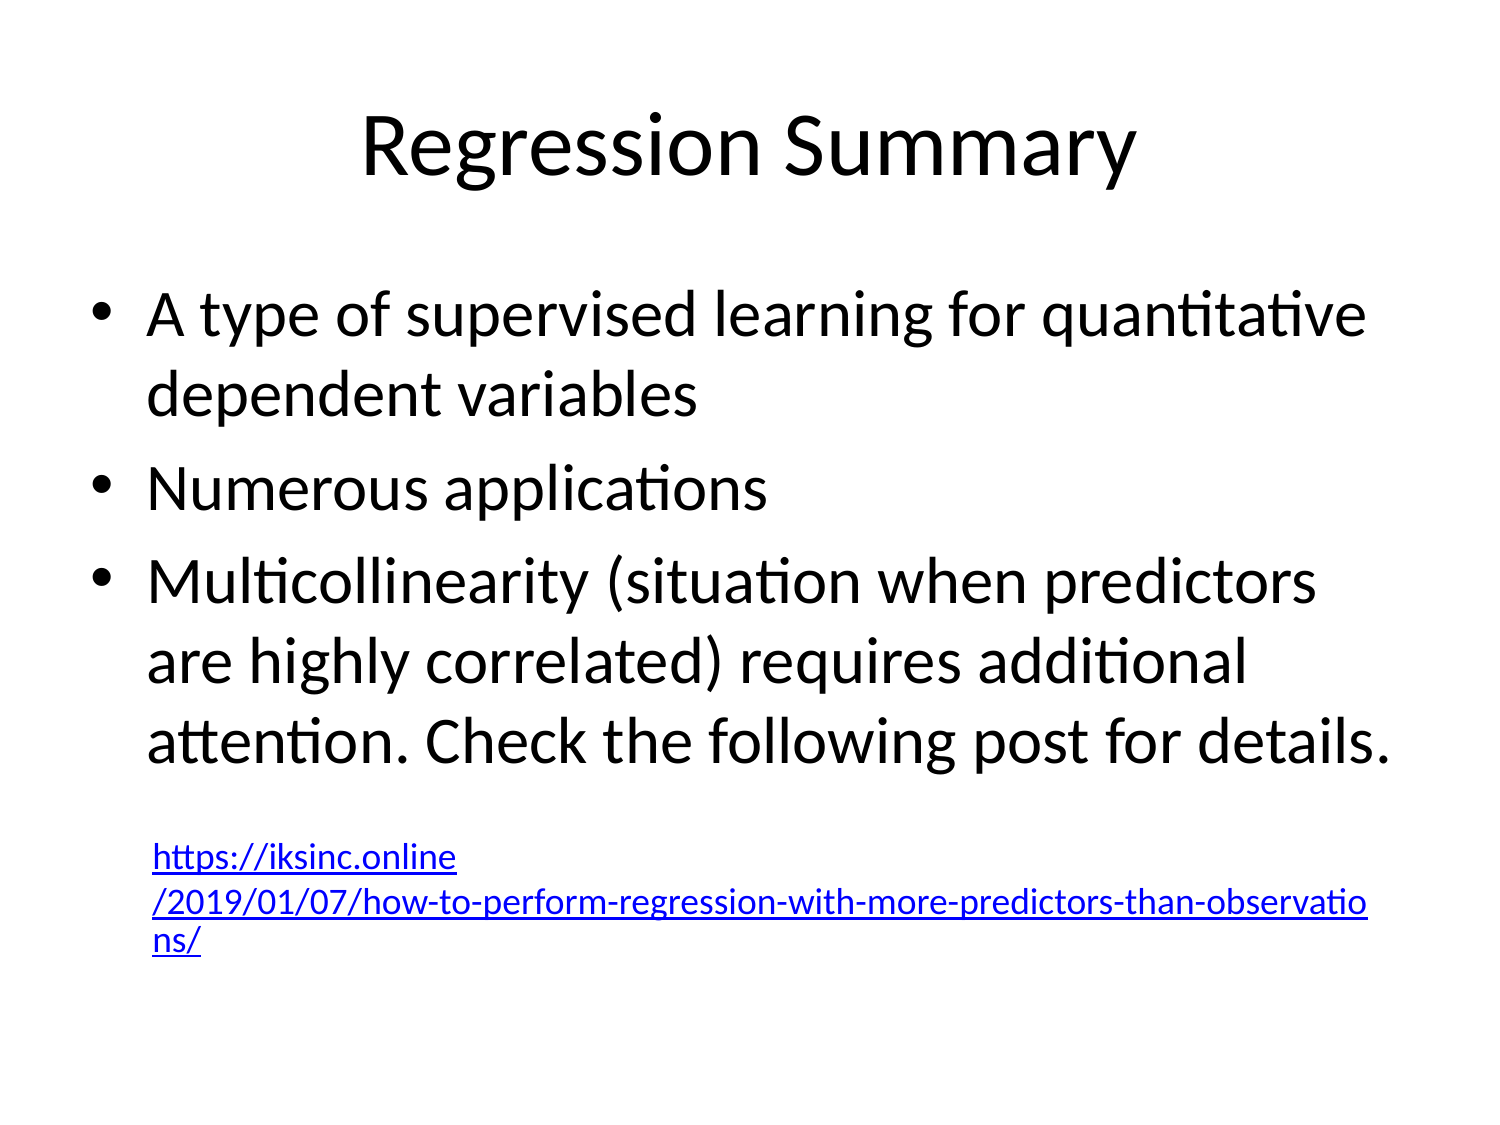

# Regression Summary
A type of supervised learning for quantitative dependent variables
Numerous applications
Multicollinearity (situation when predictors are highly correlated) requires additional attention. Check the following post for details.
https://iksinc.online/2019/01/07/how-to-perform-regression-with-more-predictors-than-observations/